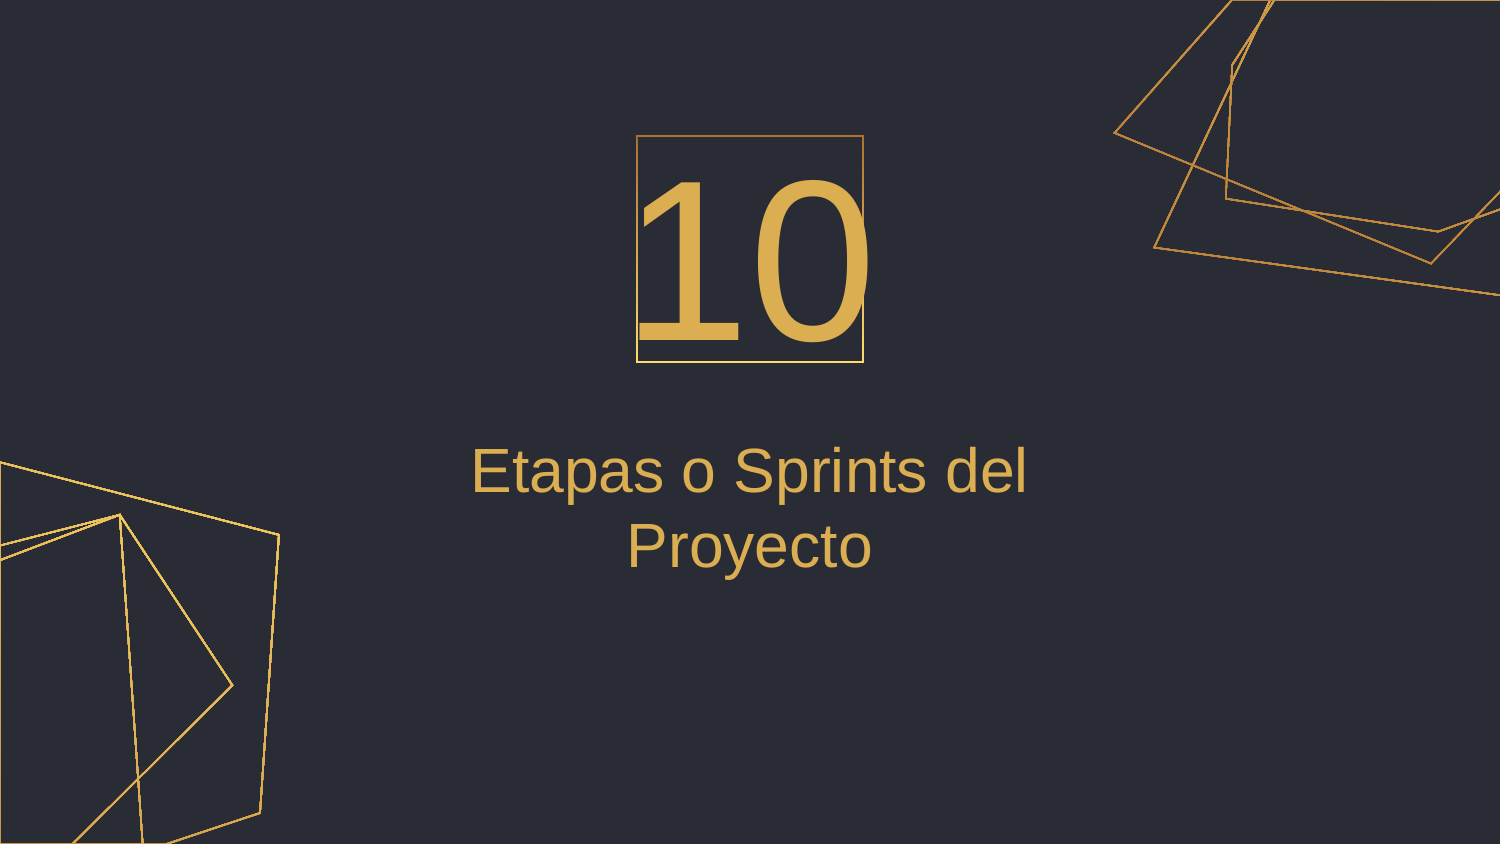

10
# Etapas o Sprints del Proyecto